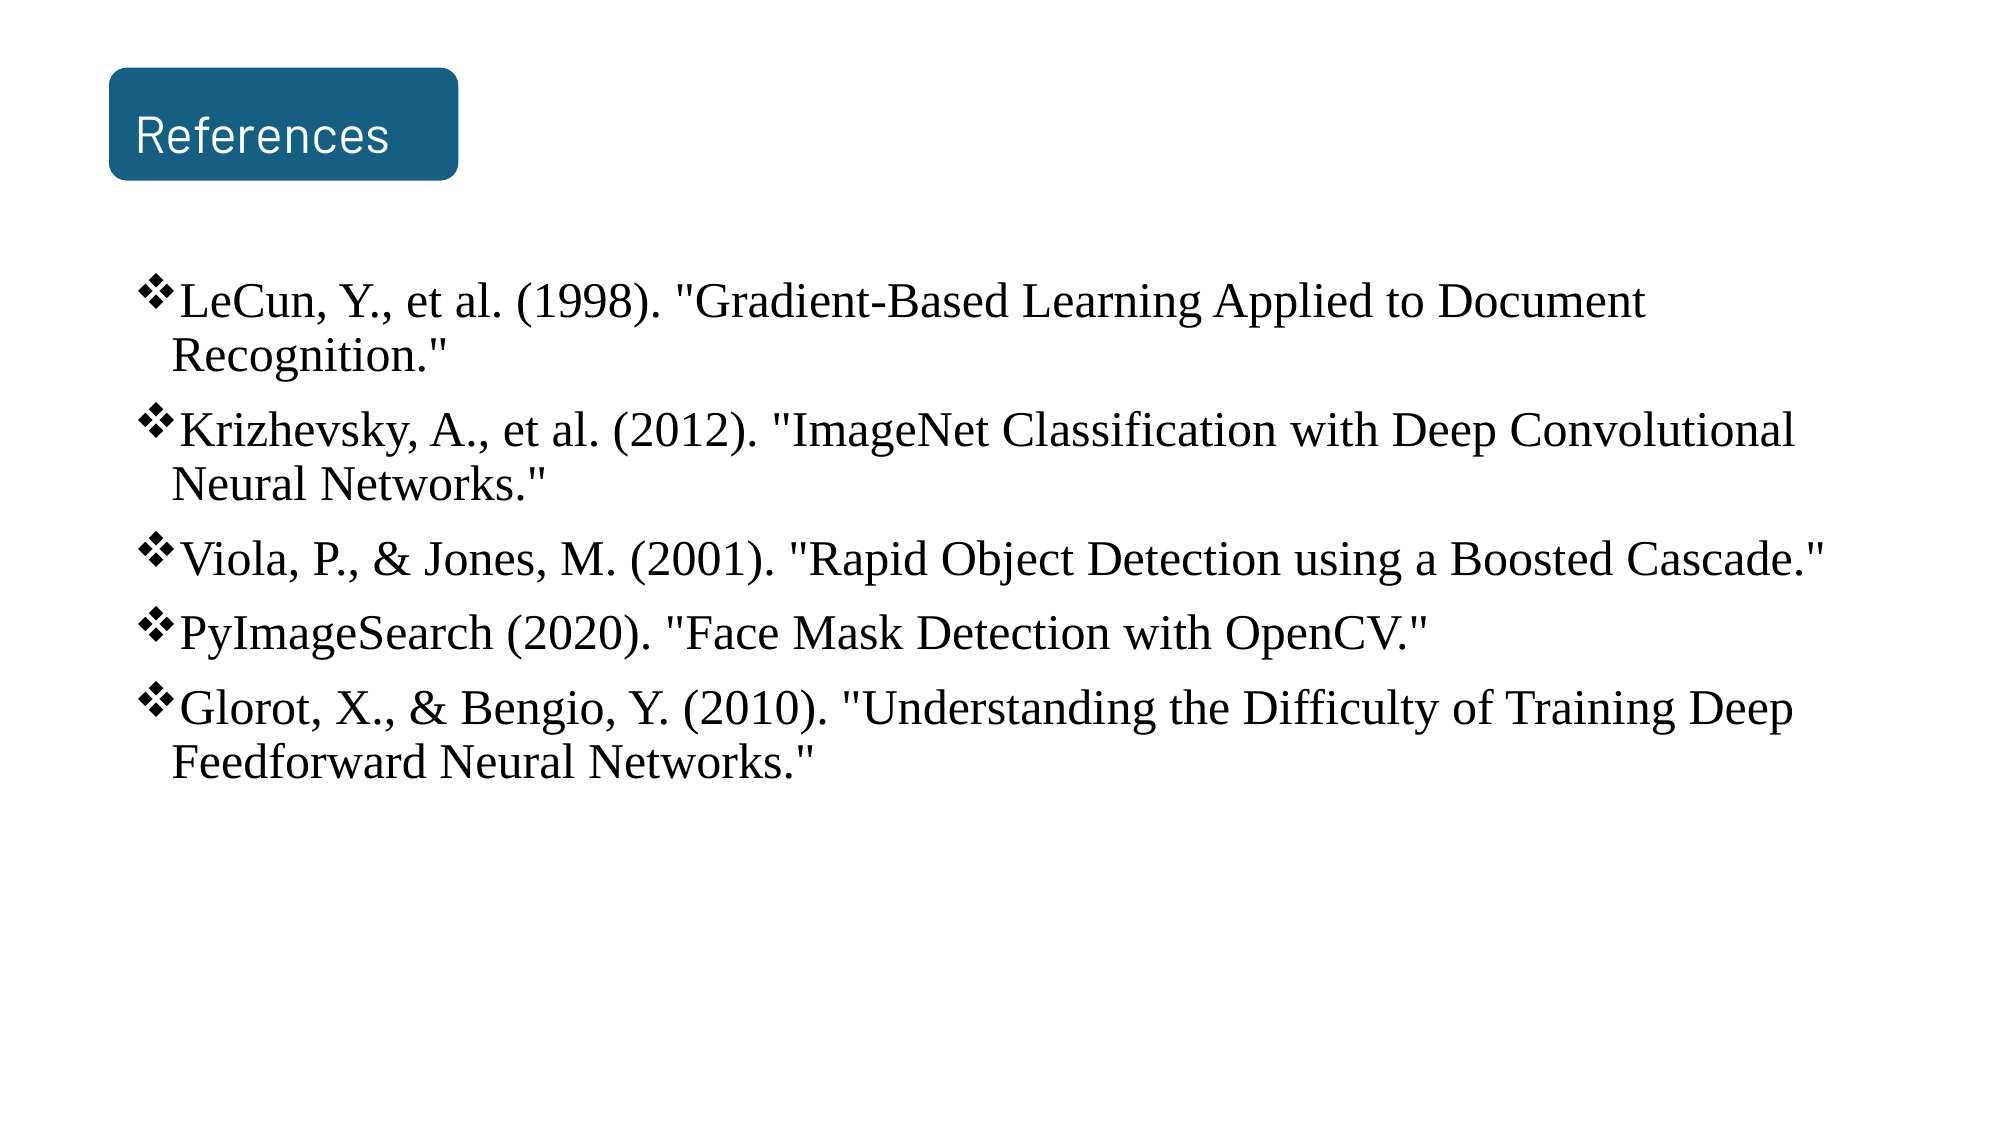

References
LeCun, Y., et al. (1998). "Gradient-Based Learning Applied to Document Recognition."
Krizhevsky, A., et al. (2012). "ImageNet Classification with Deep Convolutional Neural Networks."
Viola, P., & Jones, M. (2001). "Rapid Object Detection using a Boosted Cascade."
PyImageSearch (2020). "Face Mask Detection with OpenCV."
Glorot, X., & Bengio, Y. (2010). "Understanding the Difficulty of Training Deep Feedforward Neural Networks."